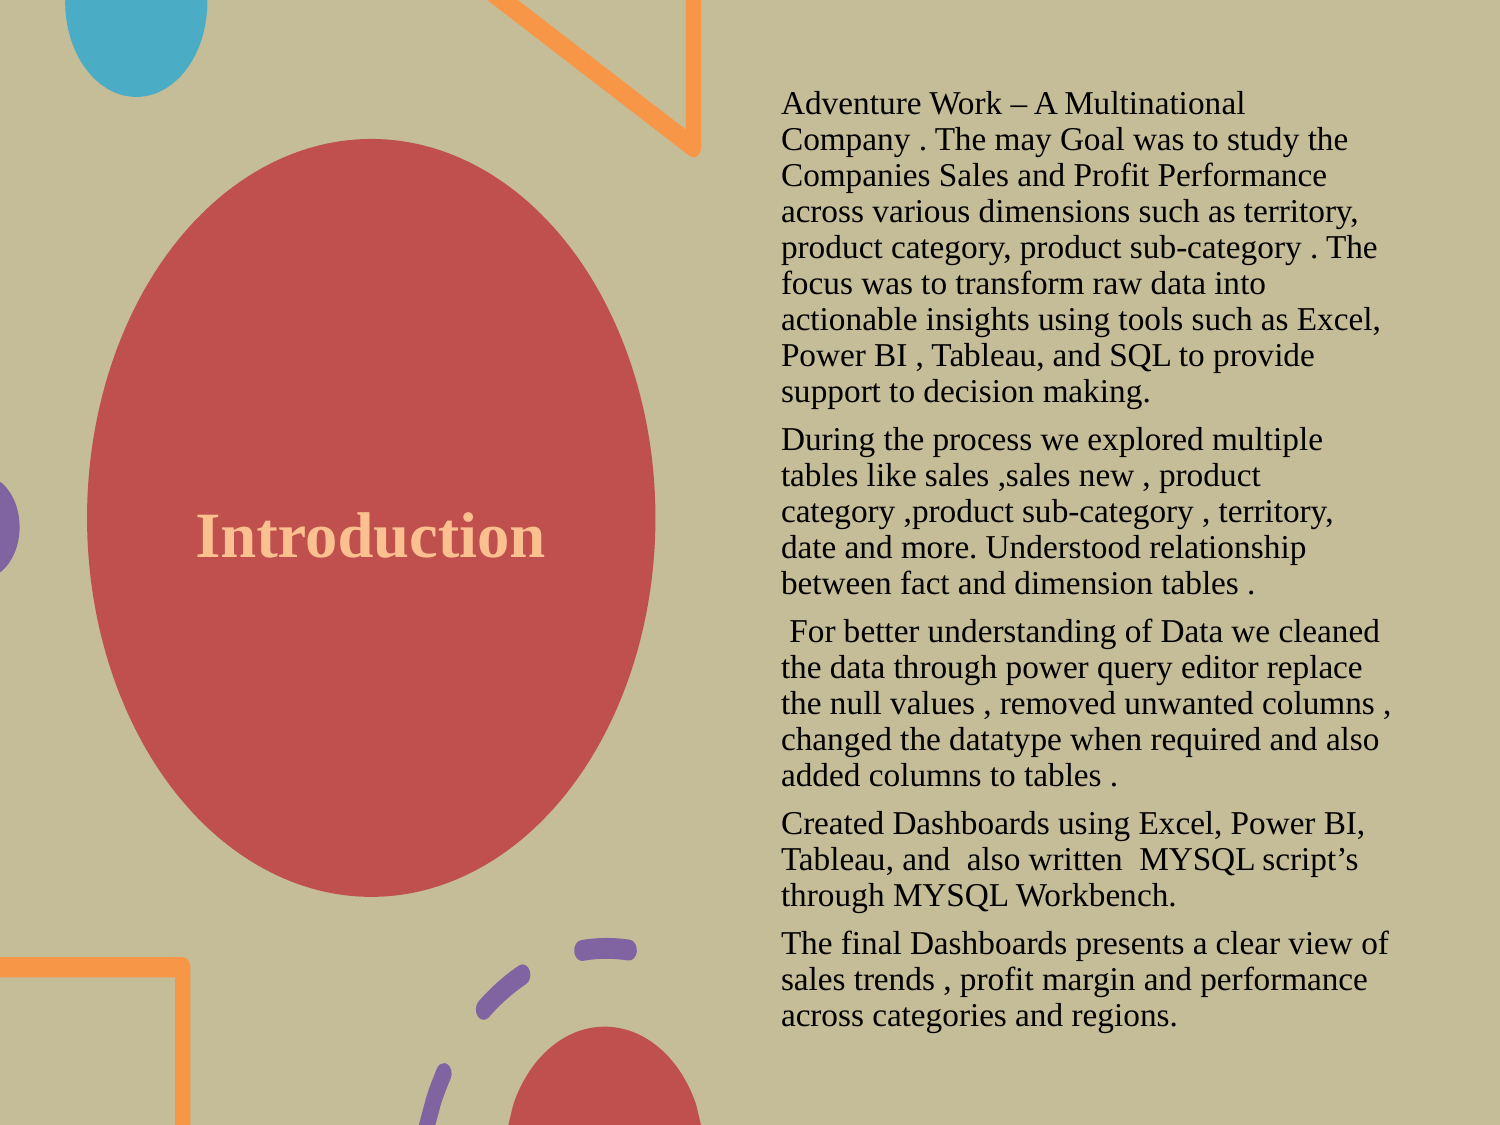

Adventure Work – A Multinational Company . The may Goal was to study the Companies Sales and Profit Performance across various dimensions such as territory, product category, product sub-category . The focus was to transform raw data into actionable insights using tools such as Excel, Power BI , Tableau, and SQL to provide support to decision making.
During the process we explored multiple tables like sales ,sales new , product category ,product sub-category , territory, date and more. Understood relationship between fact and dimension tables .
 For better understanding of Data we cleaned the data through power query editor replace the null values , removed unwanted columns , changed the datatype when required and also added columns to tables .
Created Dashboards using Excel, Power BI, Tableau, and  also written  MYSQL script’s through MYSQL Workbench.
The final Dashboards presents a clear view of sales trends , profit margin and performance across categories and regions.

# Introduction